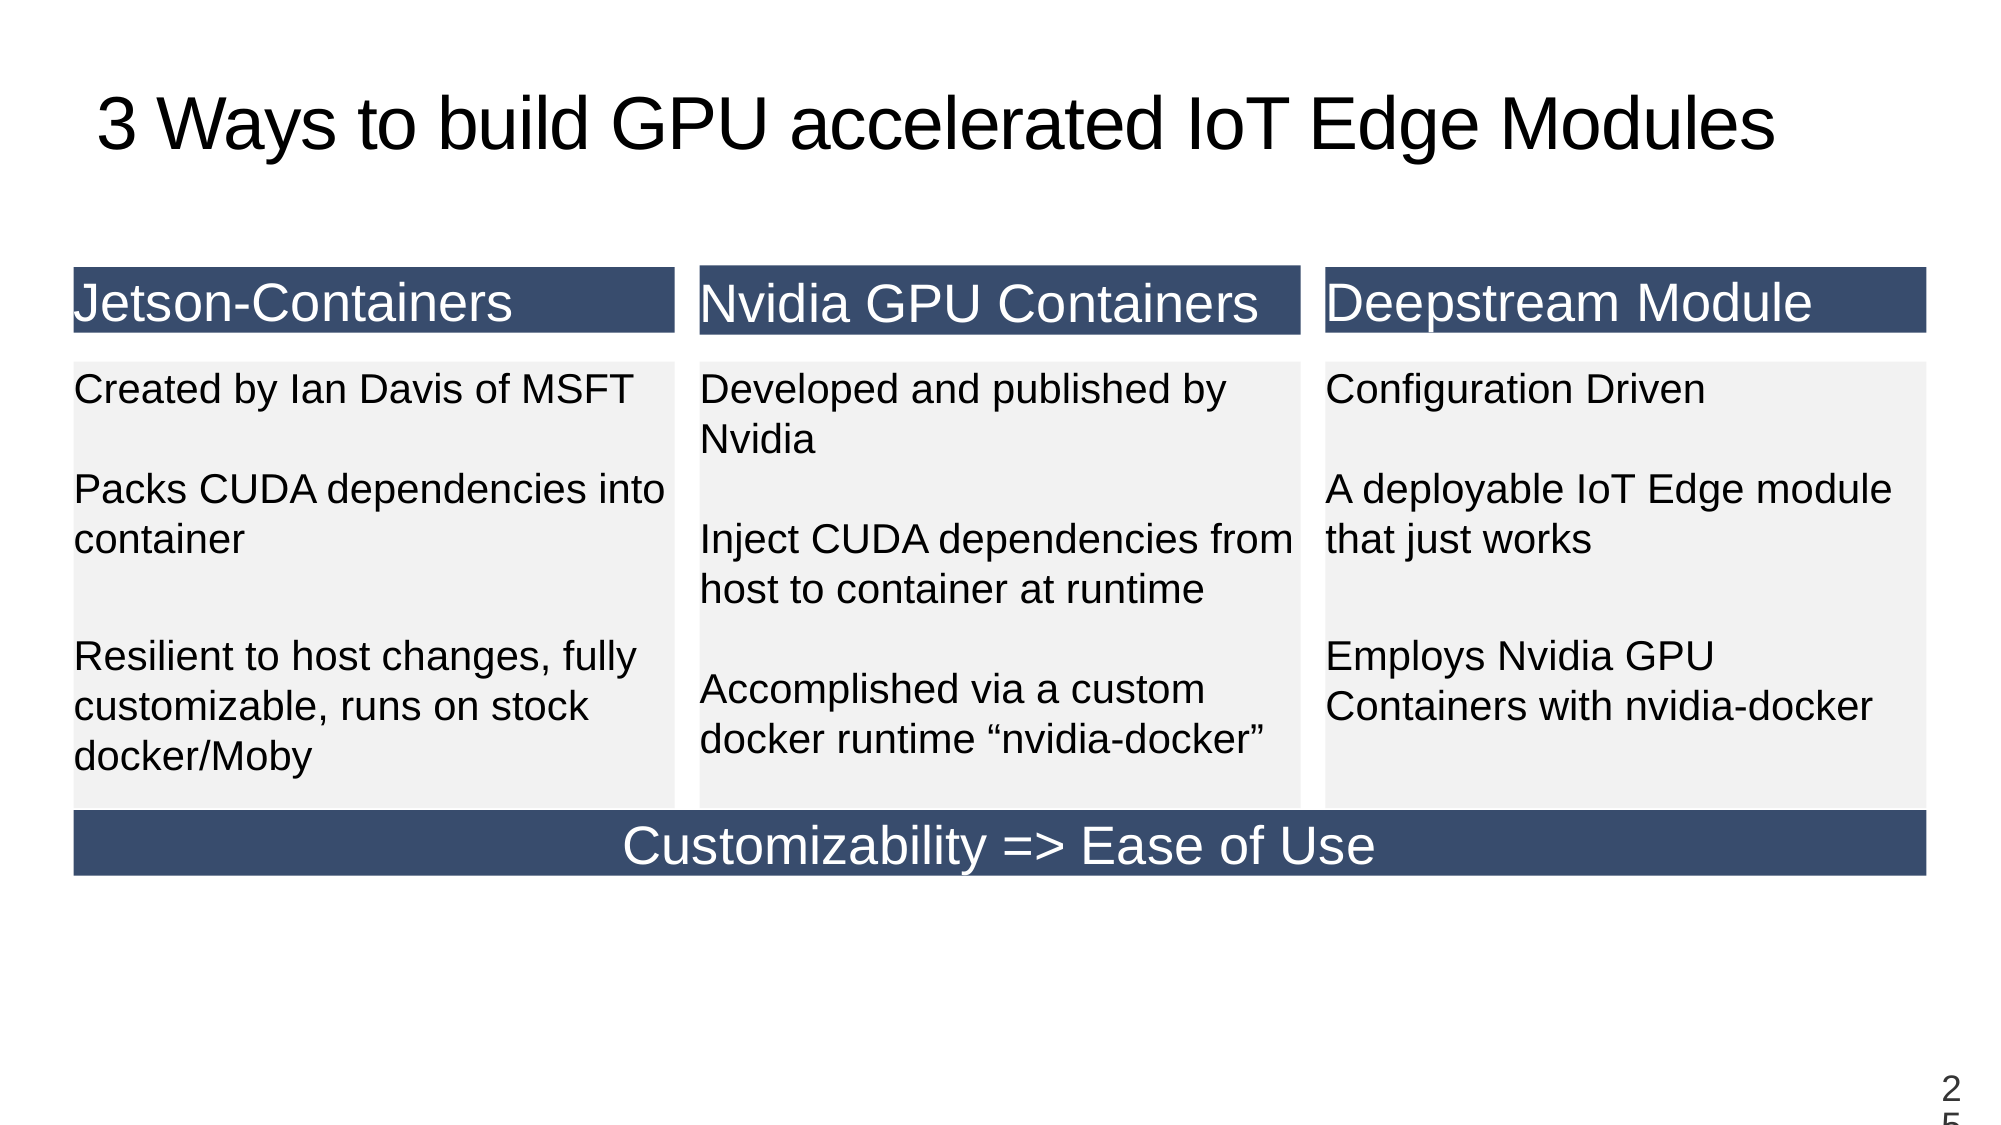

# 3 Ways to build GPU accelerated IoT Edge Modules
Nvidia GPU Containers
Jetson-Containers
Deepstream Module
Configuration Driven
A deployable IoT Edge module that just works

Employs Nvidia GPU Containers with nvidia-docker
Created by Ian Davis of MSFT
Packs CUDA dependencies into container

Resilient to host changes, fully customizable, runs on stock docker/Moby

Developed and published by Nvidia
Inject CUDA dependencies from host to container at runtime
Accomplished via a custom docker runtime “nvidia-docker”
Customizability => Ease of Use
25